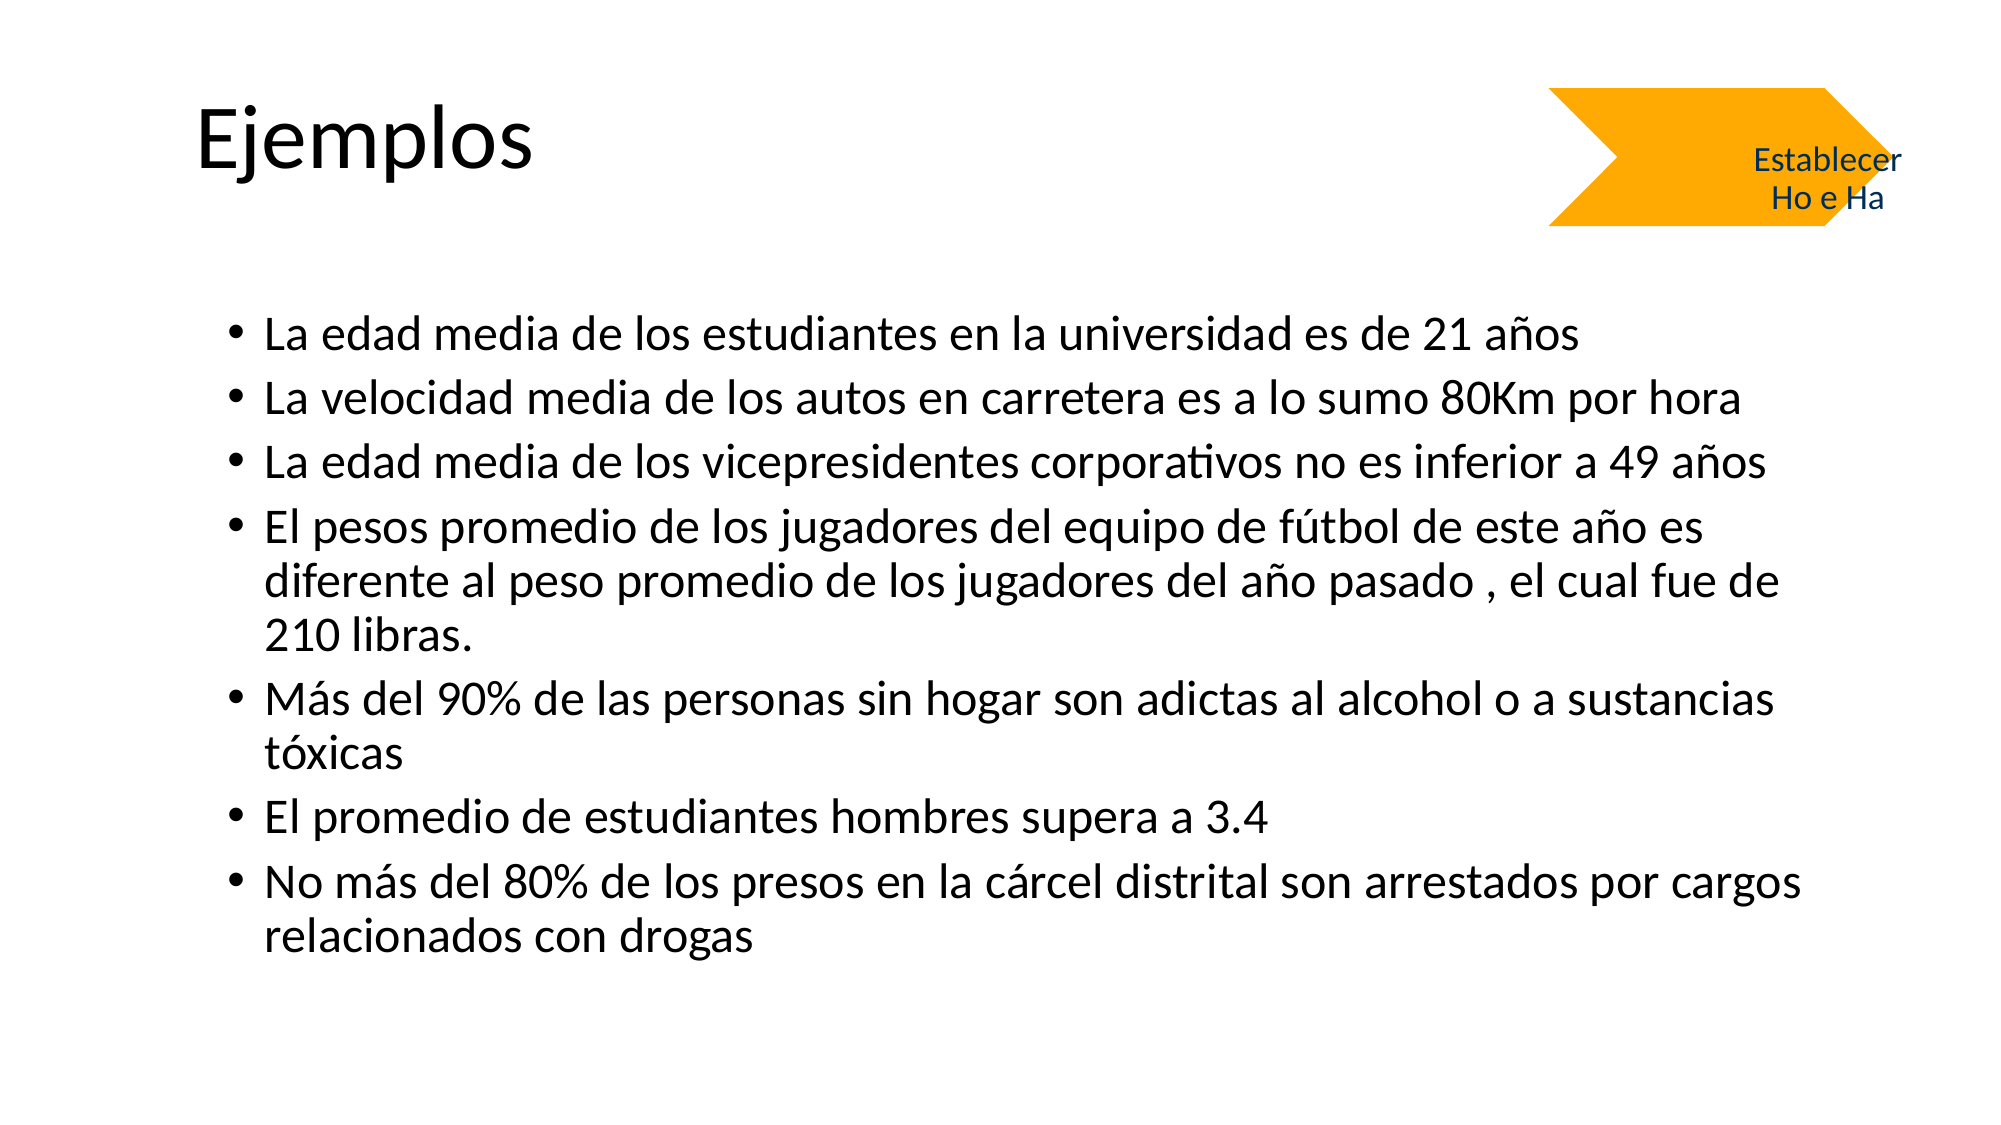

# Ejemplos

Establecer Ho e Ha
La edad media de los estudiantes en la universidad es de 21 años
La velocidad media de los autos en carretera es a lo sumo 80Km por hora
La edad media de los vicepresidentes corporativos no es inferior a 49 años
El pesos promedio de los jugadores del equipo de fútbol de este año es diferente al peso promedio de los jugadores del año pasado , el cual fue de 210 libras.
Más del 90% de las personas sin hogar son adictas al alcohol o a sustancias tóxicas
El promedio de estudiantes hombres supera a 3.4
No más del 80% de los presos en la cárcel distrital son arrestados por cargos relacionados con drogas